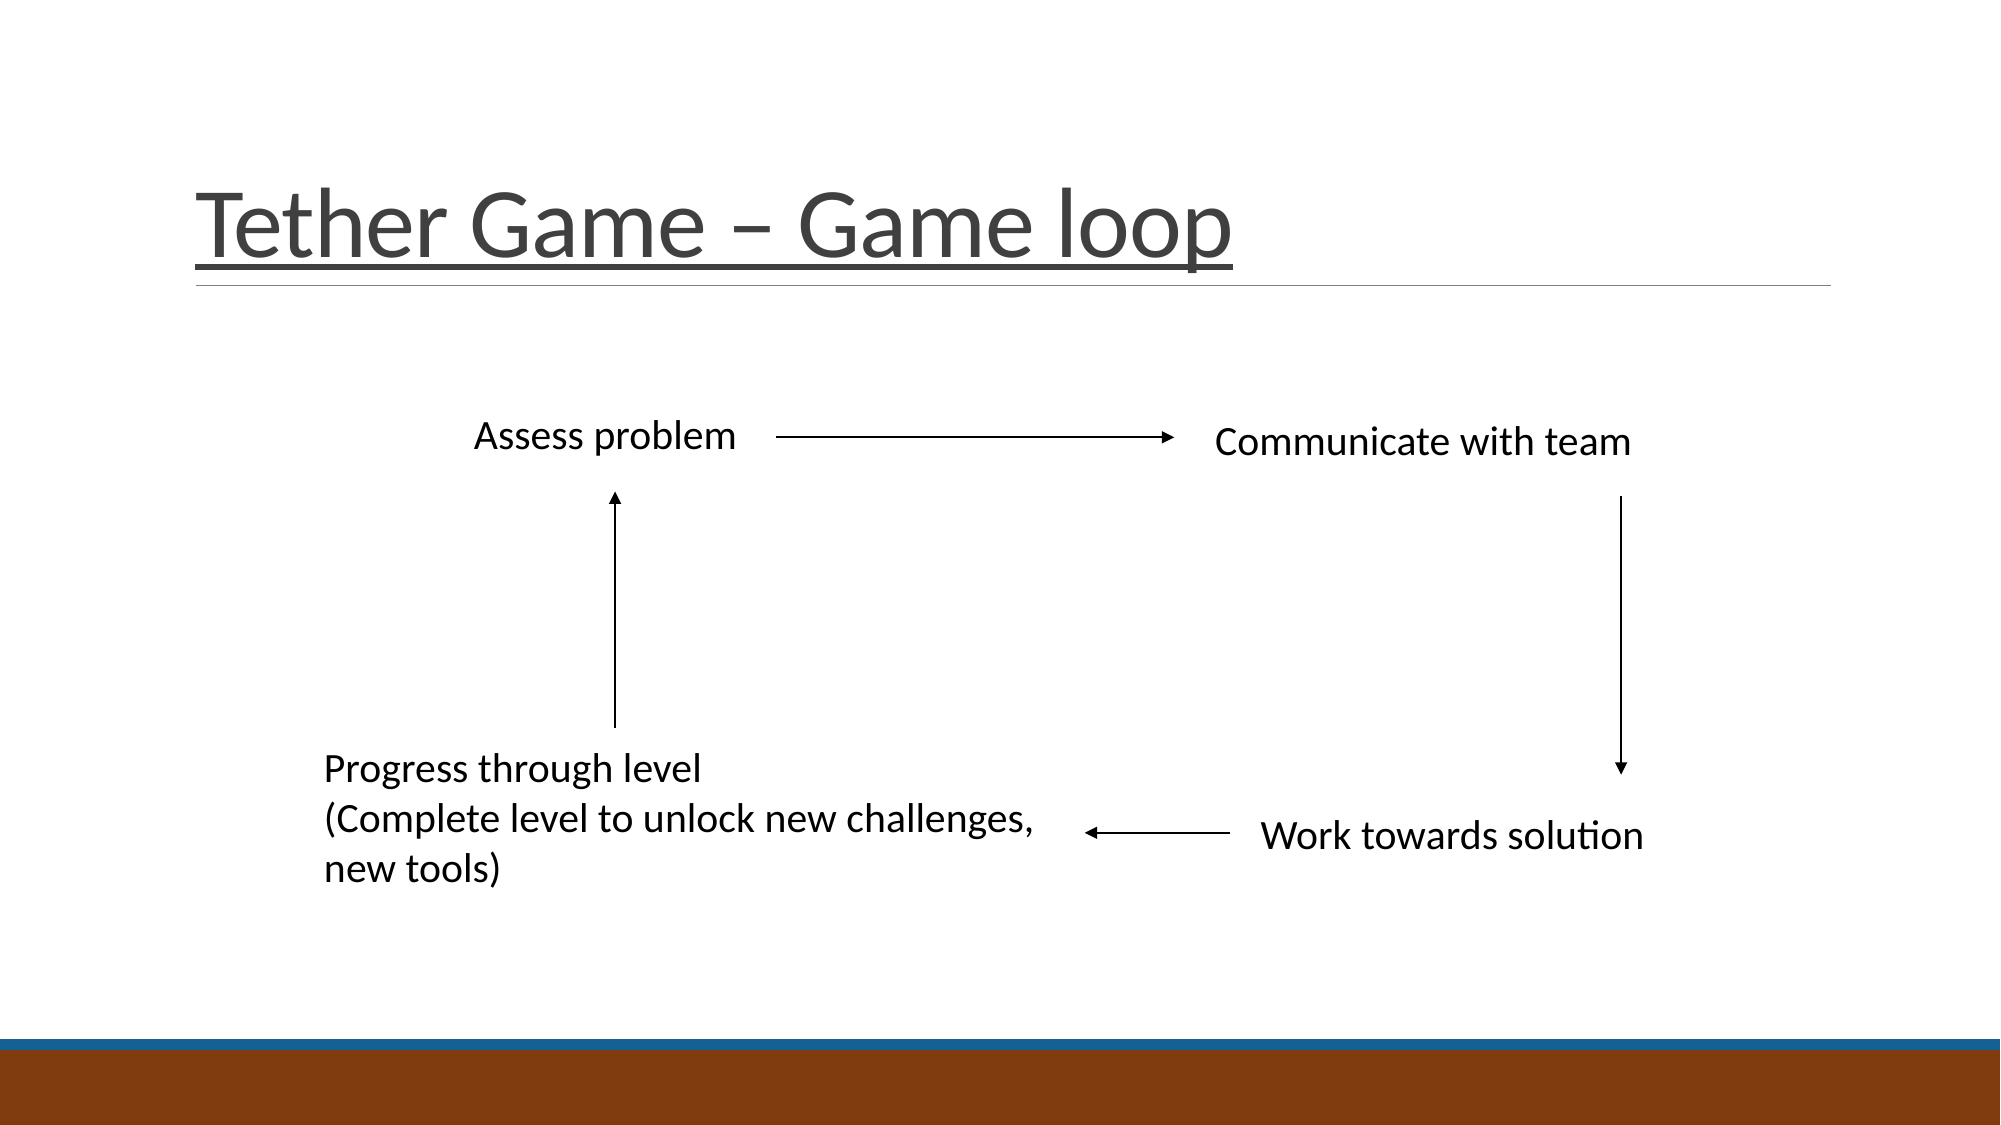

# Tether Game – Game loop
Assess problem
Progress through level
(Complete level to unlock new challenges,
new tools)
Work towards solution
Communicate with team